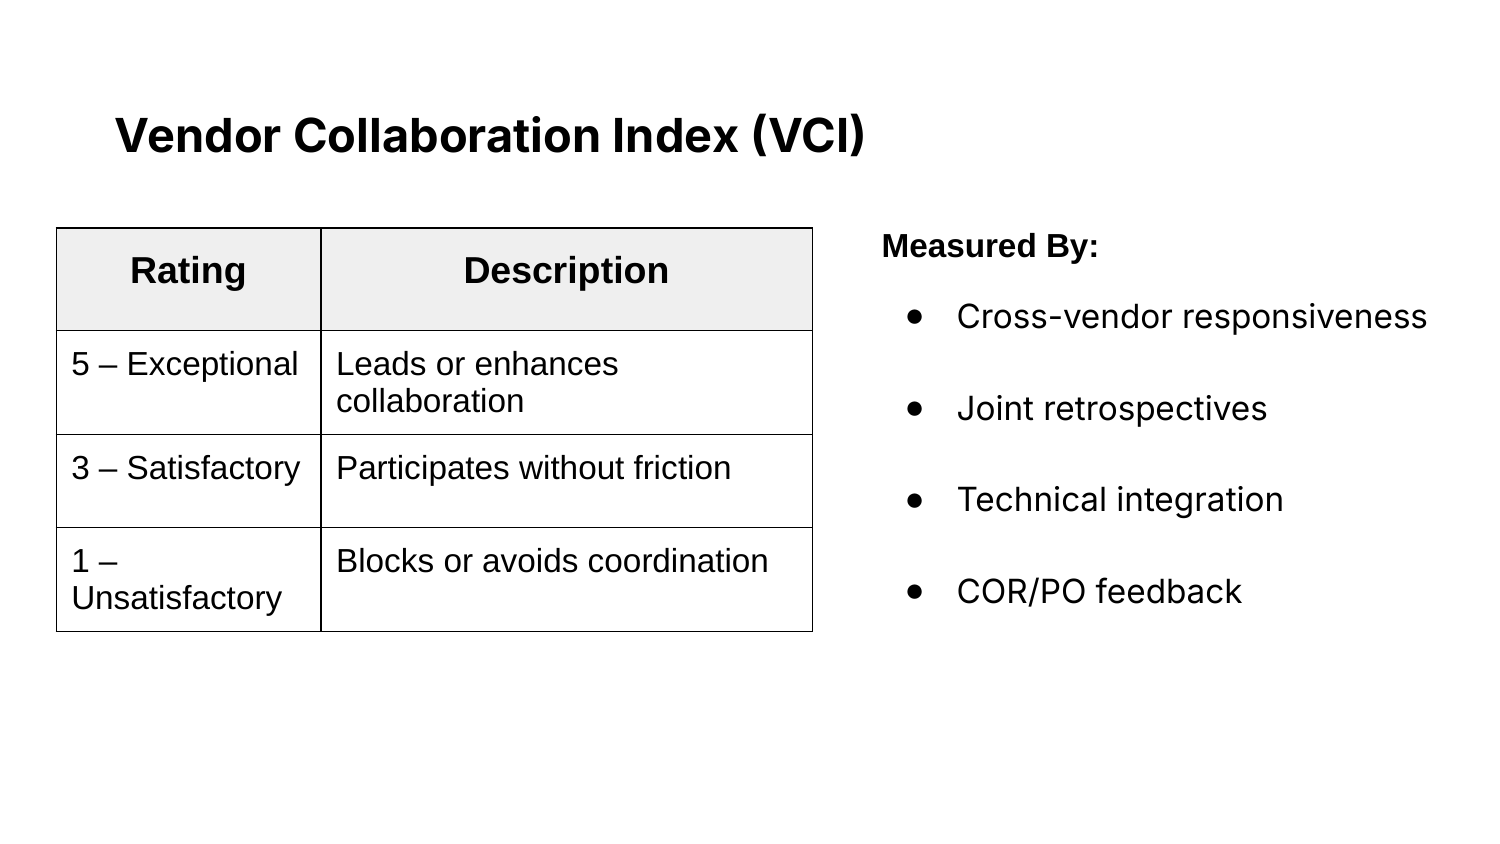

Vendor Collaboration Index (VCI)
Measured By:
Cross-vendor responsiveness
Joint retrospectives
Technical integration
COR/PO feedback

| Rating | Description |
| --- | --- |
| 5 – Exceptional | Leads or enhances collaboration |
| 3 – Satisfactory | Participates without friction |
| 1 – Unsatisfactory | Blocks or avoids coordination |